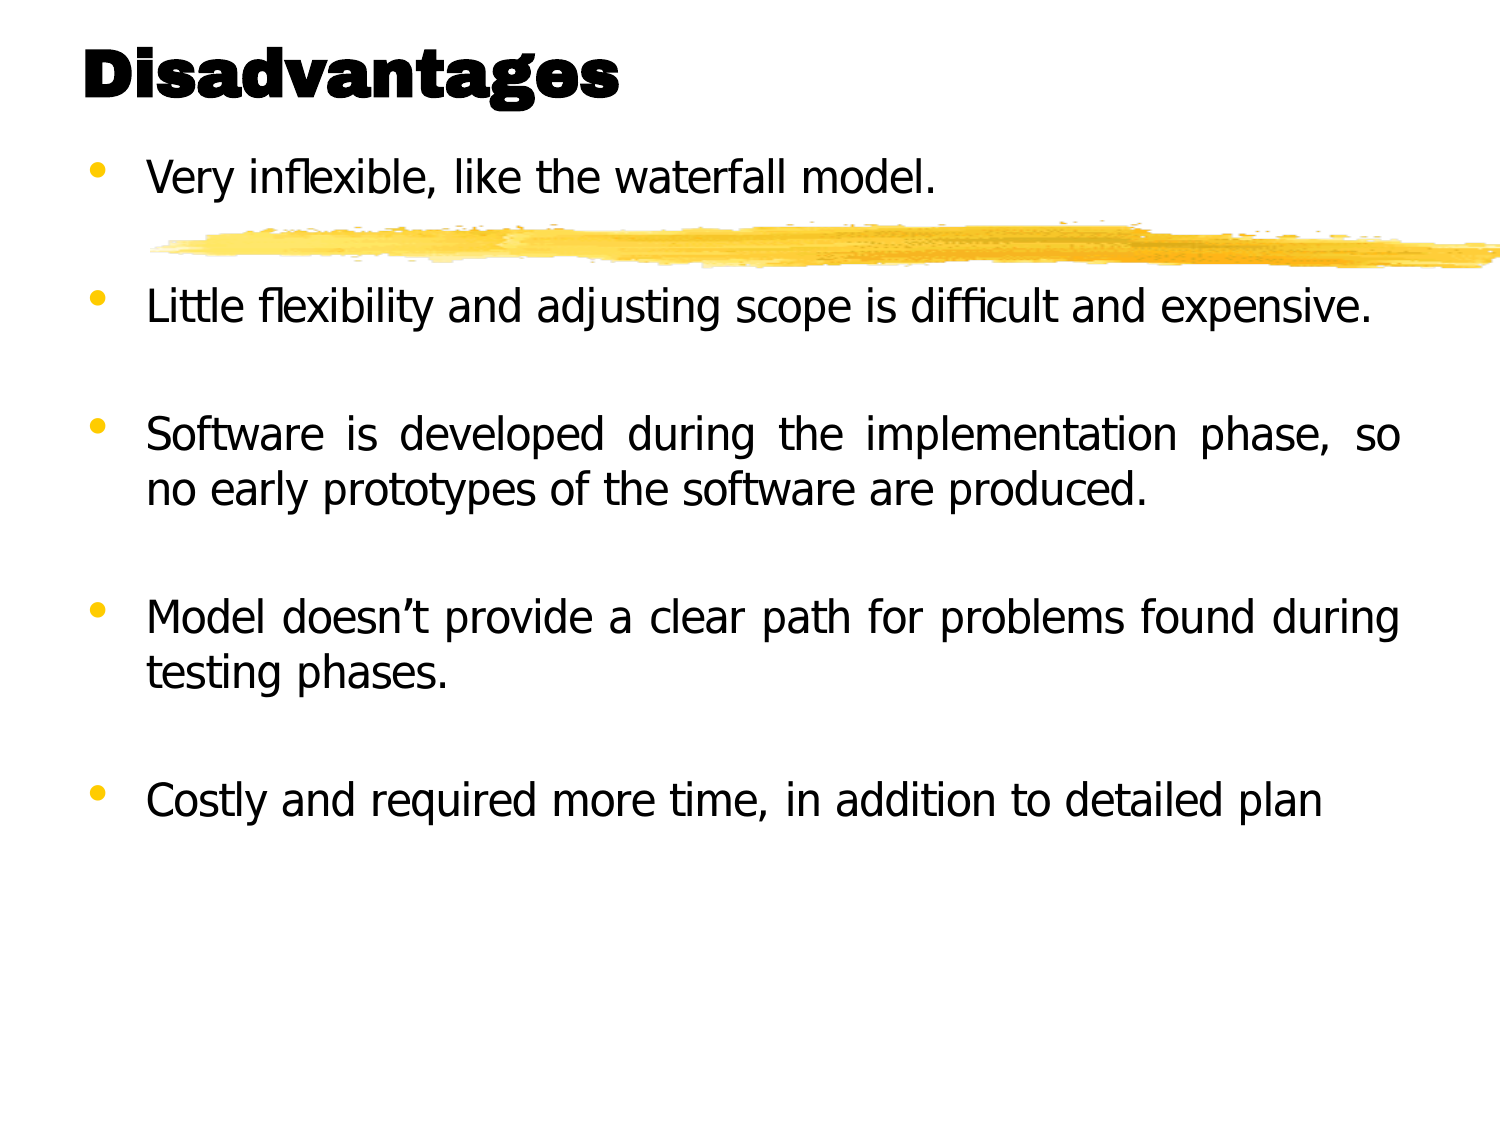

# Disadvantages
Very inflexible, like the waterfall model.

Little flexibility and adjusting scope is difficult and expensive.

Software is developed during the implementation phase, so no early prototypes of the software are produced.

Model doesn’t provide a clear path for problems found during testing phases.

Costly and required more time, in addition to detailed plan
81